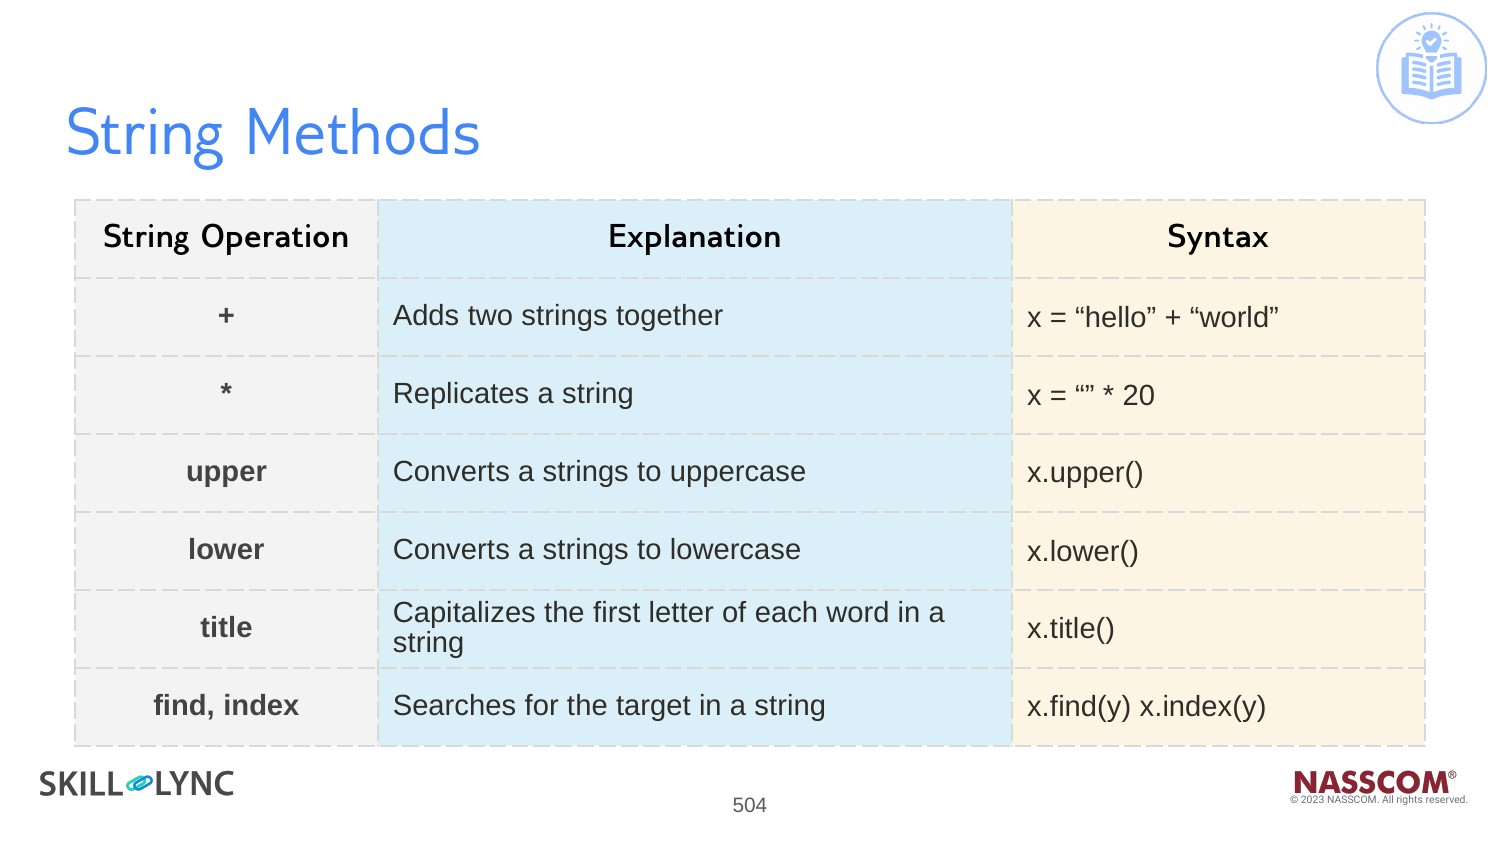

# String Methods
| String Operation | Explanation | Syntax |
| --- | --- | --- |
| + | Adds two strings together | x = “hello” + “world” |
| \* | Replicates a string | x = “” \* 20 |
| upper | Converts a strings to uppercase | x.upper() |
| lower | Converts a strings to lowercase | x.lower() |
| title | Capitalizes the first letter of each word in a string | x.title() |
| find, index | Searches for the target in a string | x.find(y) x.index(y) |
504